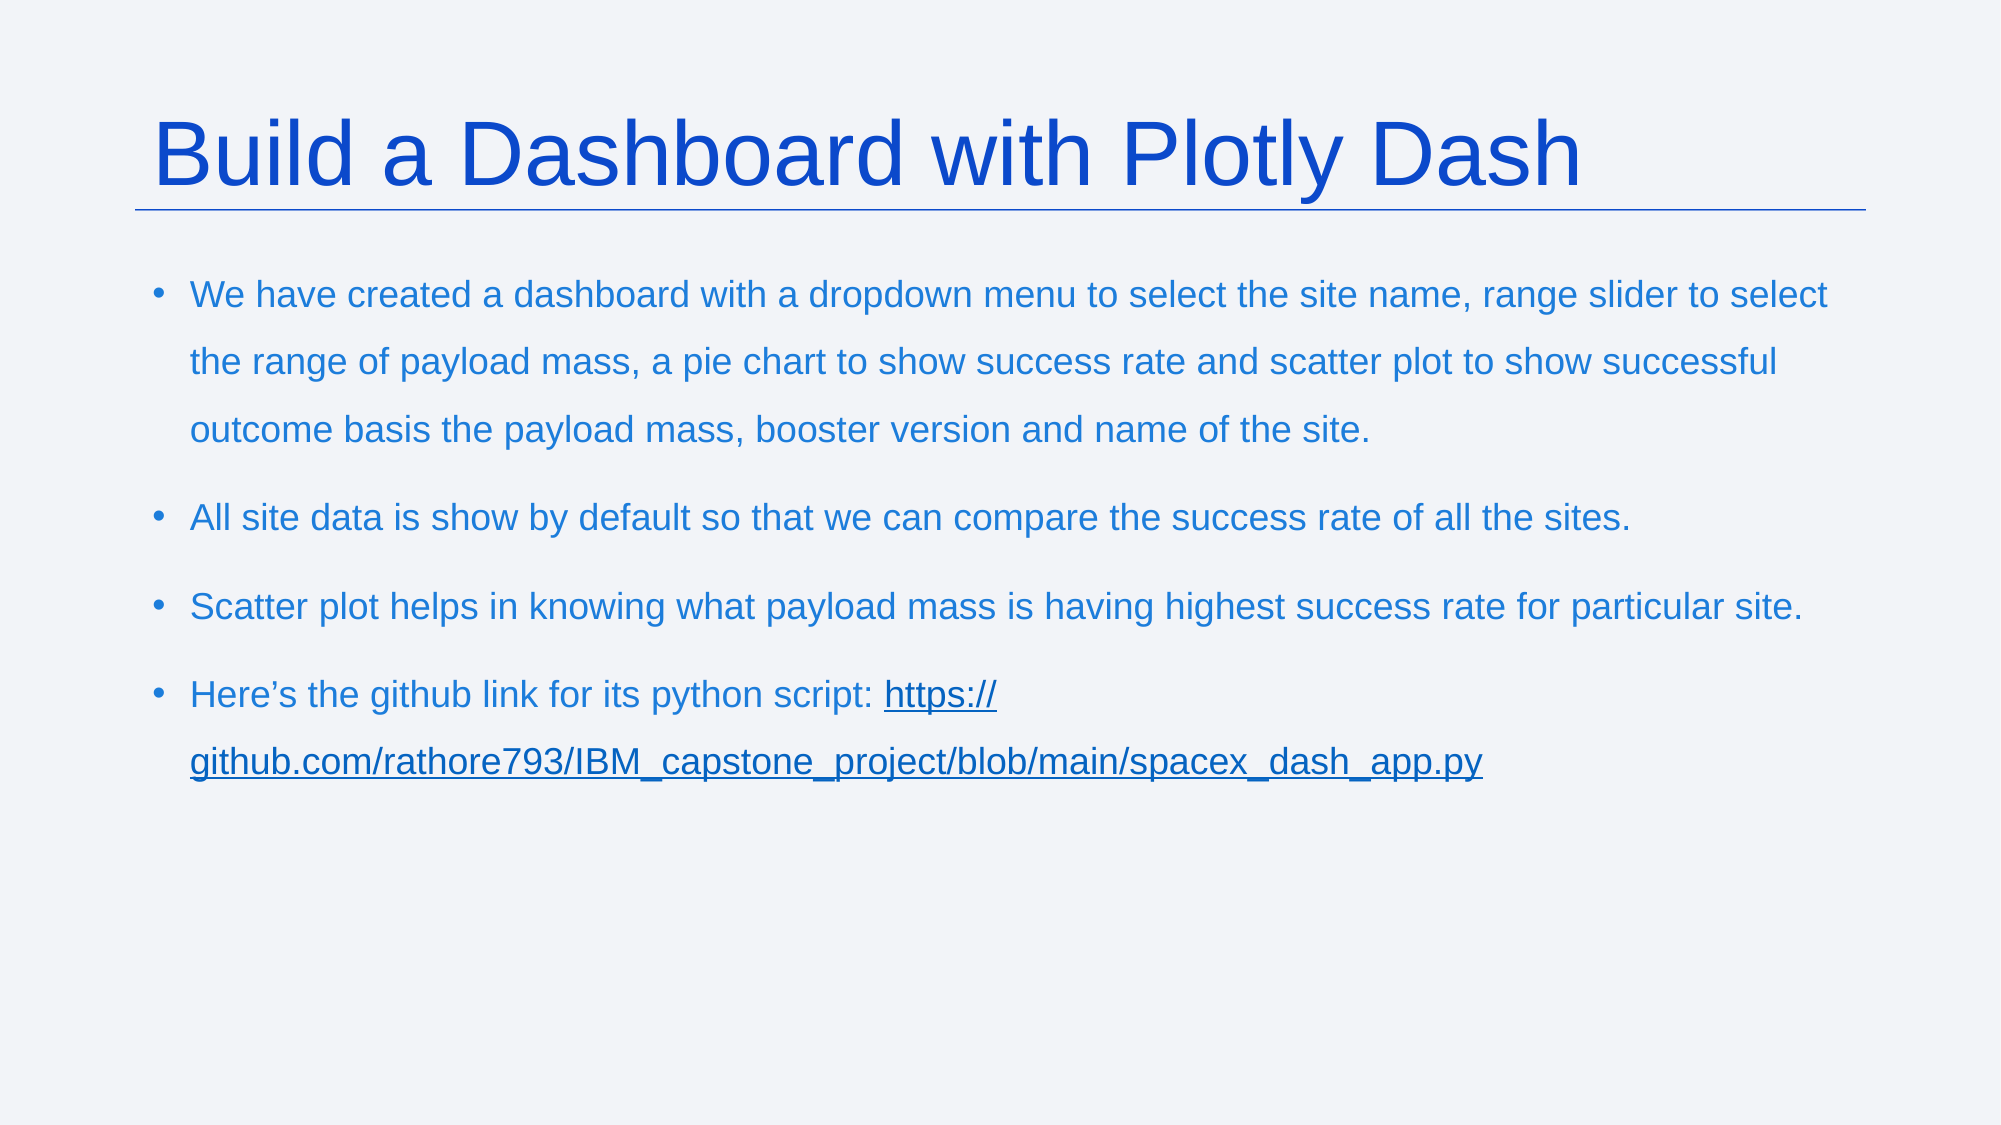

# Build a Dashboard with Plotly Dash
We have created a dashboard with a dropdown menu to select the site name, range slider to select the range of payload mass, a pie chart to show success rate and scatter plot to show successful outcome basis the payload mass, booster version and name of the site.
All site data is show by default so that we can compare the success rate of all the sites.
Scatter plot helps in knowing what payload mass is having highest success rate for particular site.
Here’s the github link for its python script: https://github.com/rathore793/IBM_capstone_project/blob/main/spacex_dash_app.py